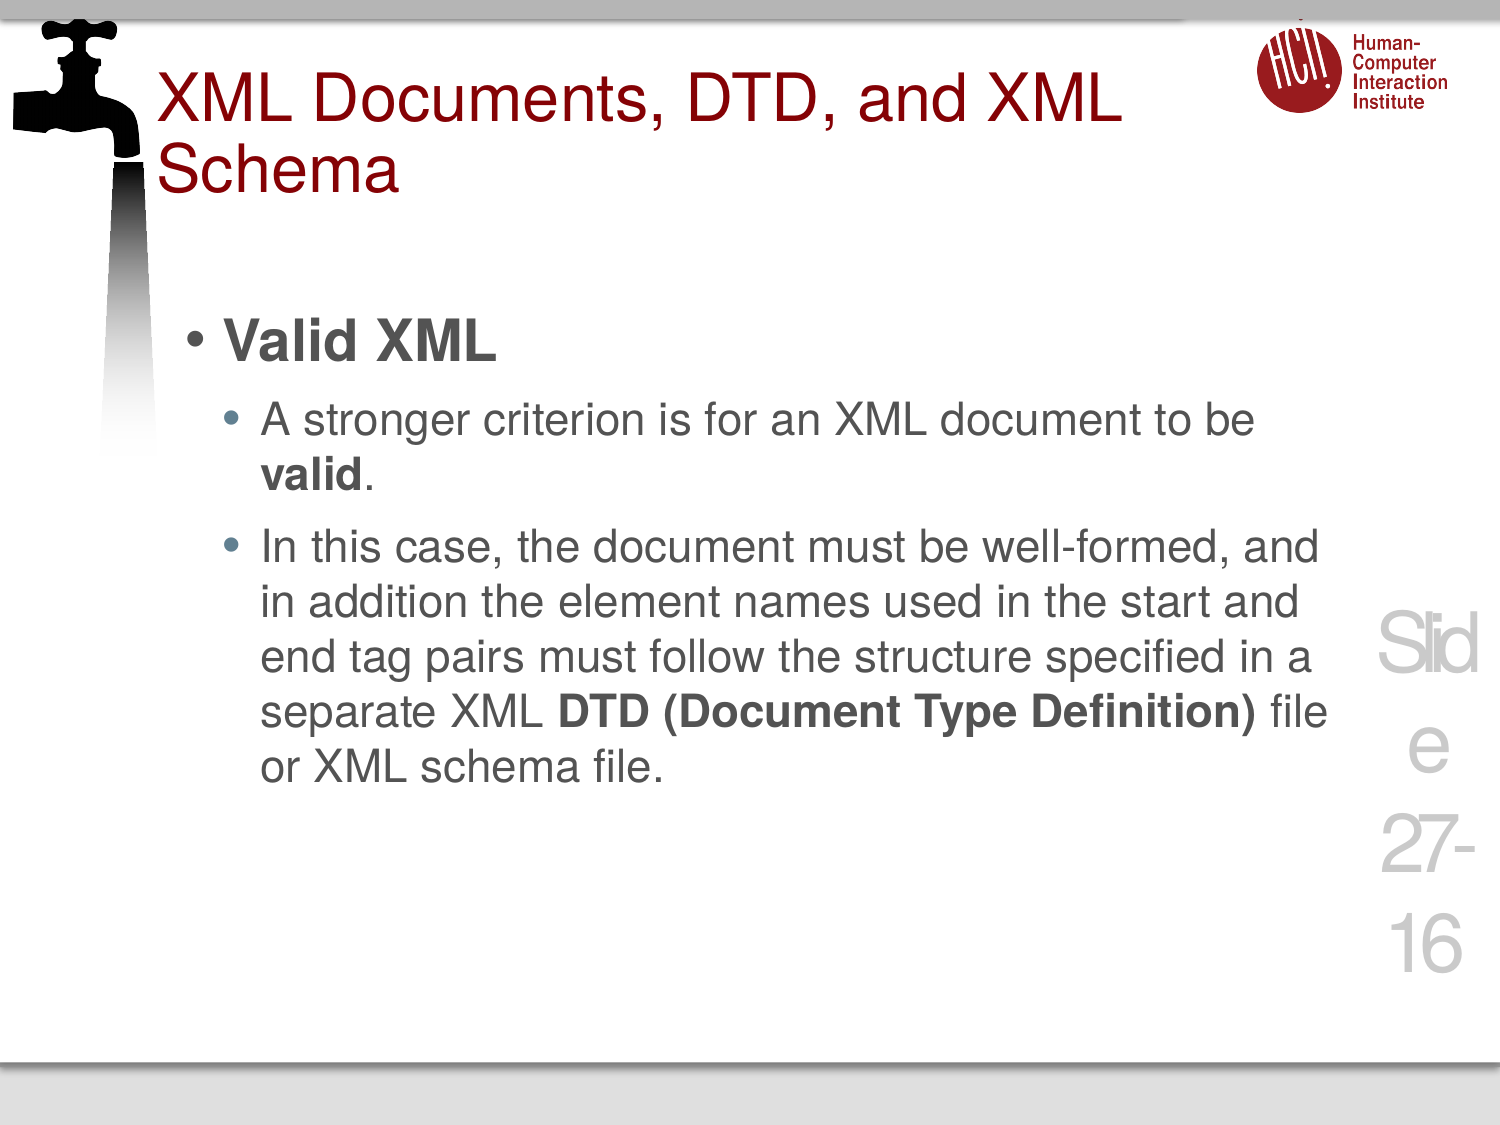

# XML Documents, DTD, and XML Schema
Valid XML
A stronger criterion is for an XML document to be valid.
In this case, the document must be well-formed, and in addition the element names used in the start and end tag pairs must follow the structure specified in a separate XML DTD (Document Type Definition) file or XML schema file.
Slide 27- 16